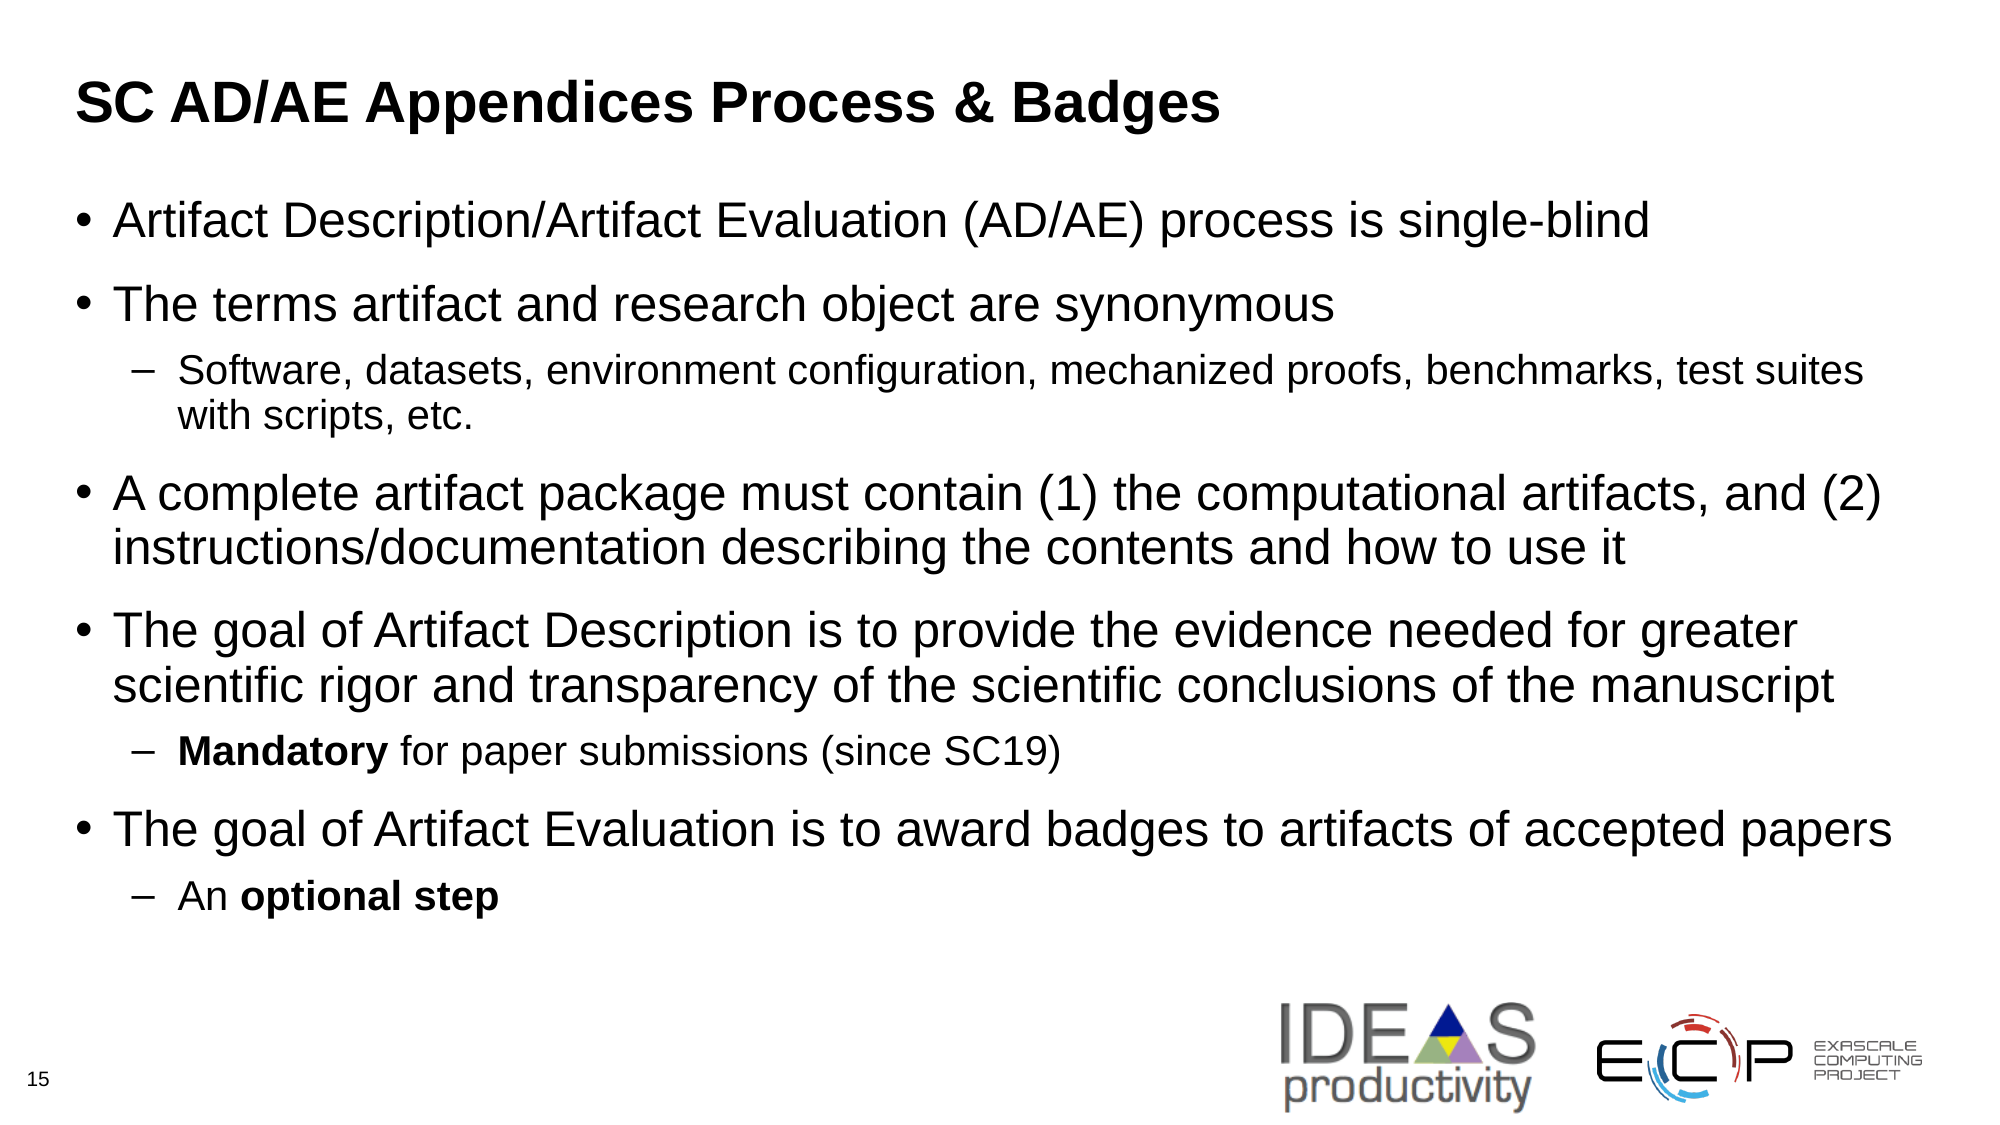

# SC AD/AE Appendices Process & Badges
Artifact Description/Artifact Evaluation (AD/AE) process is single-blind
The terms artifact and research object are synonymous
Software, datasets, environment configuration, mechanized proofs, benchmarks, test suites with scripts, etc.
A complete artifact package must contain (1) the computational artifacts, and (2) instructions/documentation describing the contents and how to use it
The goal of Artifact Description is to provide the evidence needed for greater scientific rigor and transparency of the scientific conclusions of the manuscript
Mandatory for paper submissions (since SC19)
The goal of Artifact Evaluation is to award badges to artifacts of accepted papers
An optional step